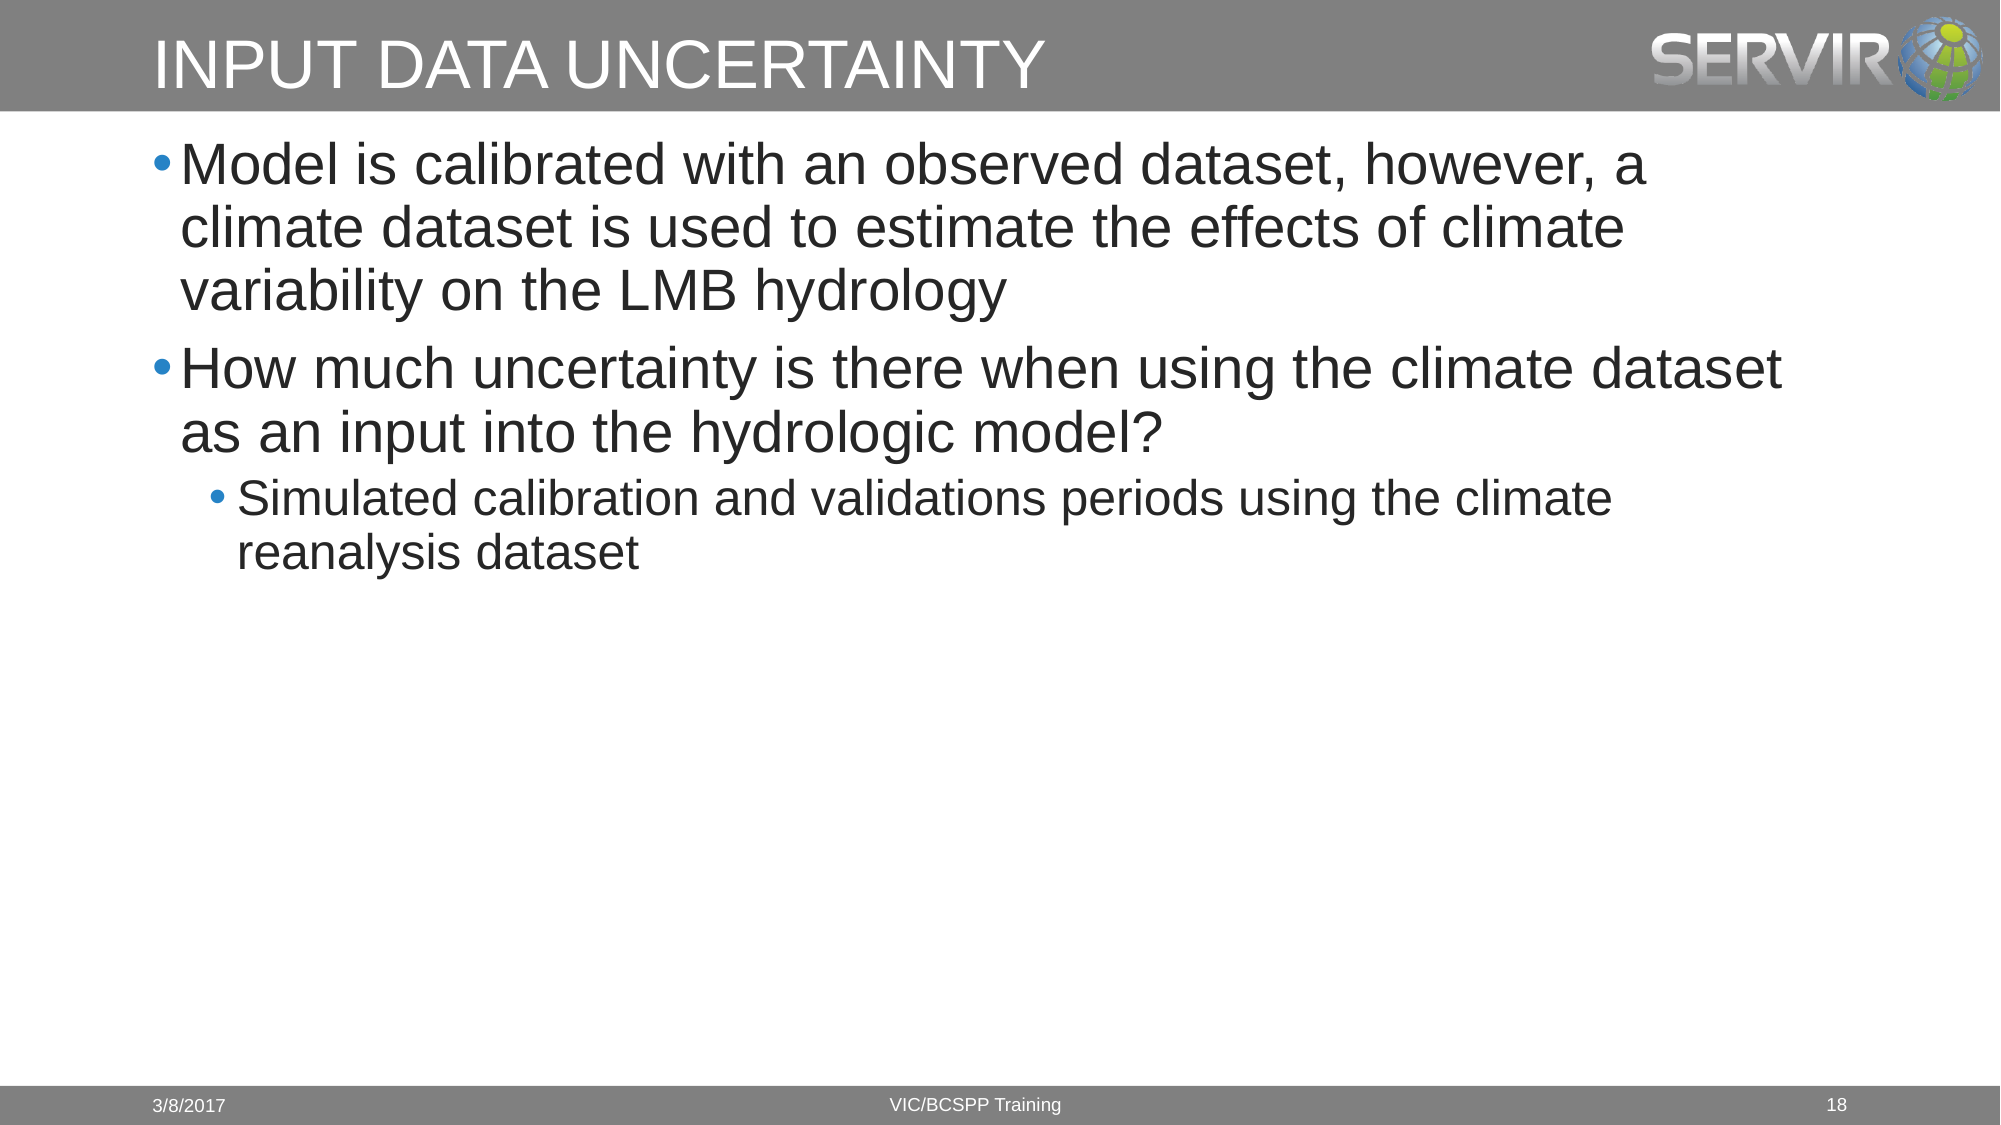

# INPUT DATA UNCERTAINTY
Model is calibrated with an observed dataset, however, a climate dataset is used to estimate the effects of climate variability on the LMB hydrology
How much uncertainty is there when using the climate dataset as an input into the hydrologic model?
Simulated calibration and validations periods using the climate reanalysis dataset

VIC/BCSPP Training
18